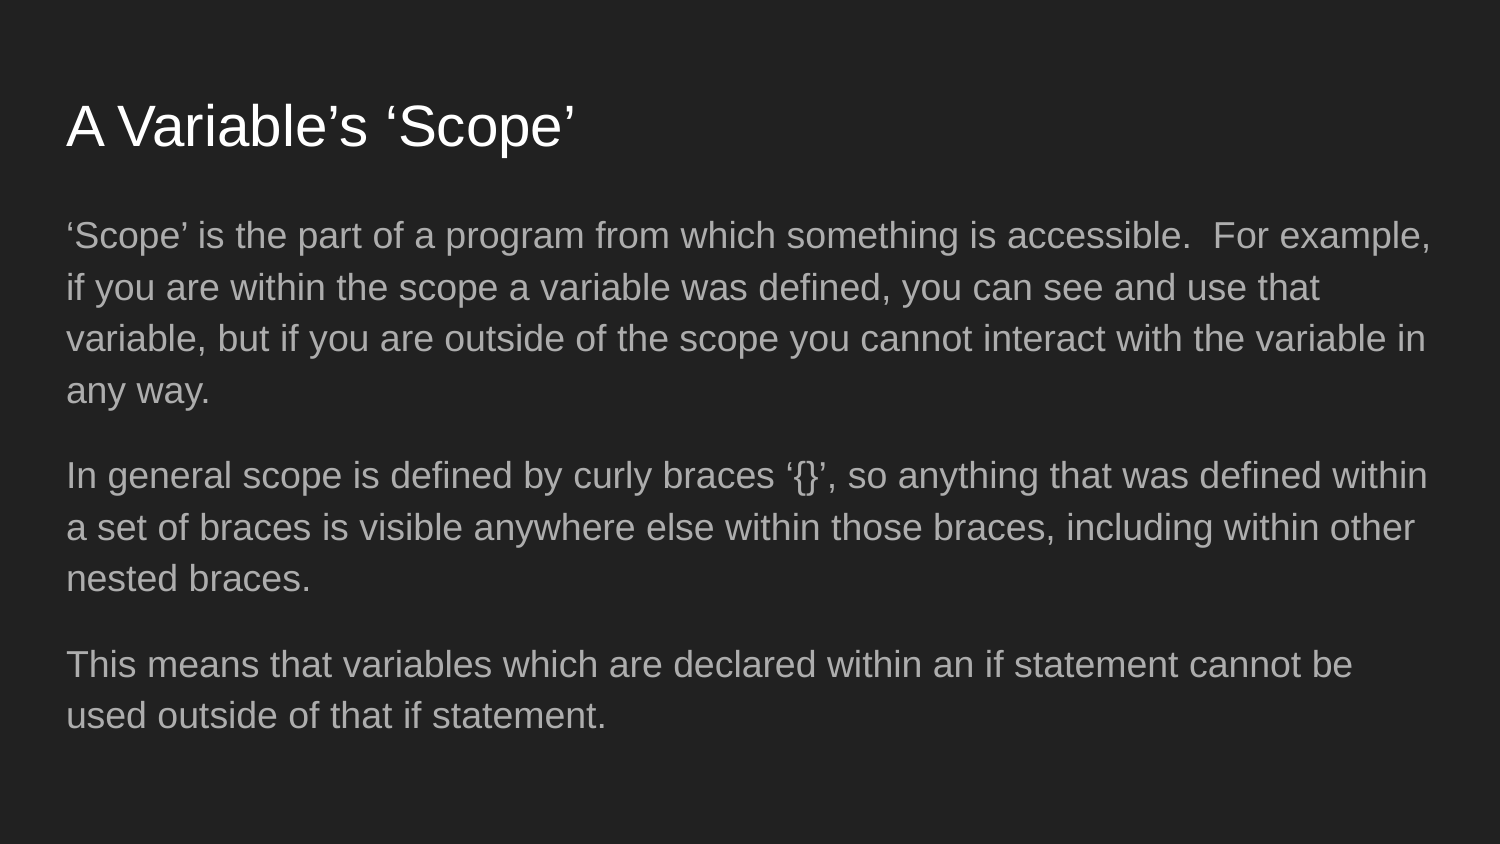

# A Variable’s ‘Scope’
‘Scope’ is the part of a program from which something is accessible.  For example, if you are within the scope a variable was defined, you can see and use that variable, but if you are outside of the scope you cannot interact with the variable in any way.
In general scope is defined by curly braces ‘{}’, so anything that was defined within a set of braces is visible anywhere else within those braces, including within other nested braces.
This means that variables which are declared within an if statement cannot be used outside of that if statement.